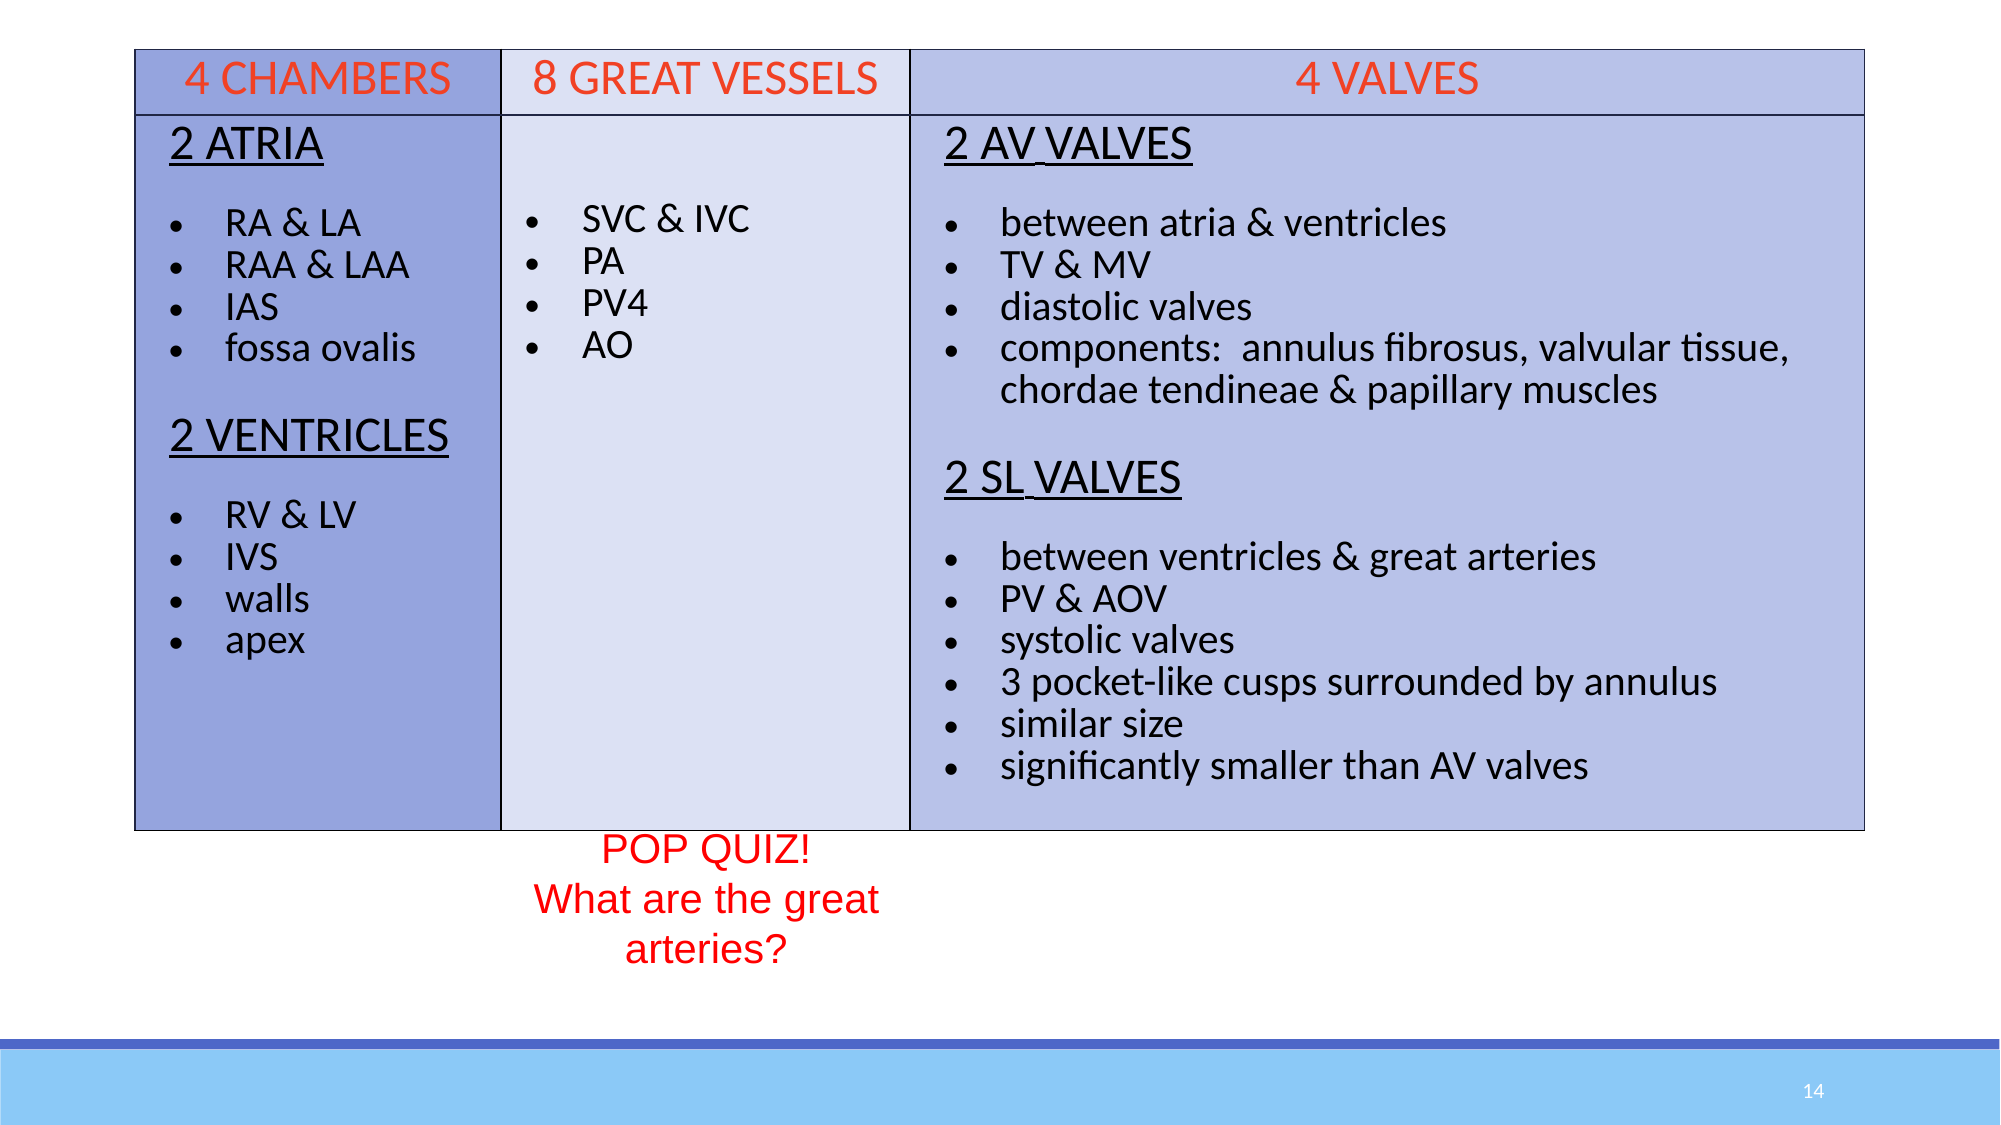

| 4 CHAMBERS | 8 GREAT VESSELS | 4 VALVES |
| --- | --- | --- |
| 2 ATRIA RA & LA RAA & LAA IAS fossa ovalis 2 VENTRICLES RV & LV IVS walls apex | SVC & IVC PA PV4 AO | 2 AV VALVES between atria & ventricles TV & MV diastolic valves components: annulus fibrosus, valvular tissue, chordae tendineae & papillary muscles 2 SL VALVES between ventricles & great arteries PV & AOV systolic valves 3 pocket-like cusps surrounded by annulus similar size significantly smaller than AV valves |
POP QUIZ!
What are the great arteries?
14